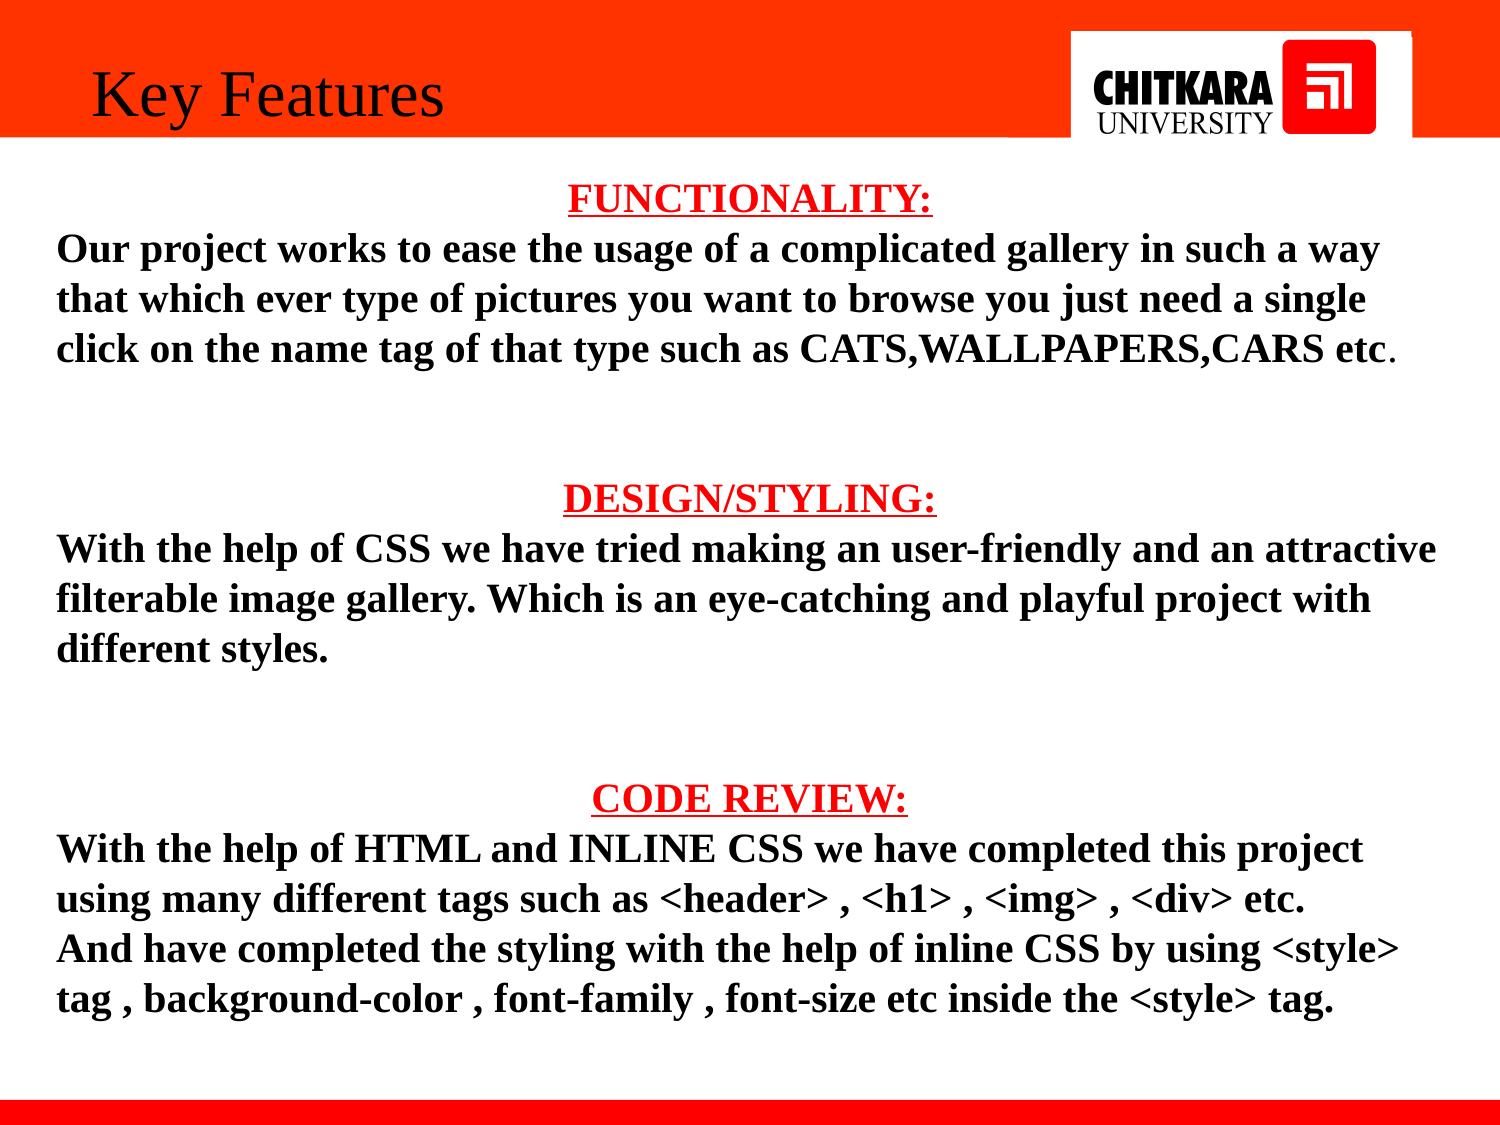

Key Features
FUNCTIONALITY:
Our project works to ease the usage of a complicated gallery in such a way that which ever type of pictures you want to browse you just need a single click on the name tag of that type such as CATS,WALLPAPERS,CARS etc.

DESIGN/STYLING:
With the help of CSS we have tried making an user-friendly and an attractive filterable image gallery. Which is an eye-catching and playful project with different styles.

CODE REVIEW:
With the help of HTML and INLINE CSS we have completed this project using many different tags such as <header> , <h1> , <img> , <div> etc.
And have completed the styling with the help of inline CSS by using <style> tag , background-color , font-family , font-size etc inside the <style> tag.